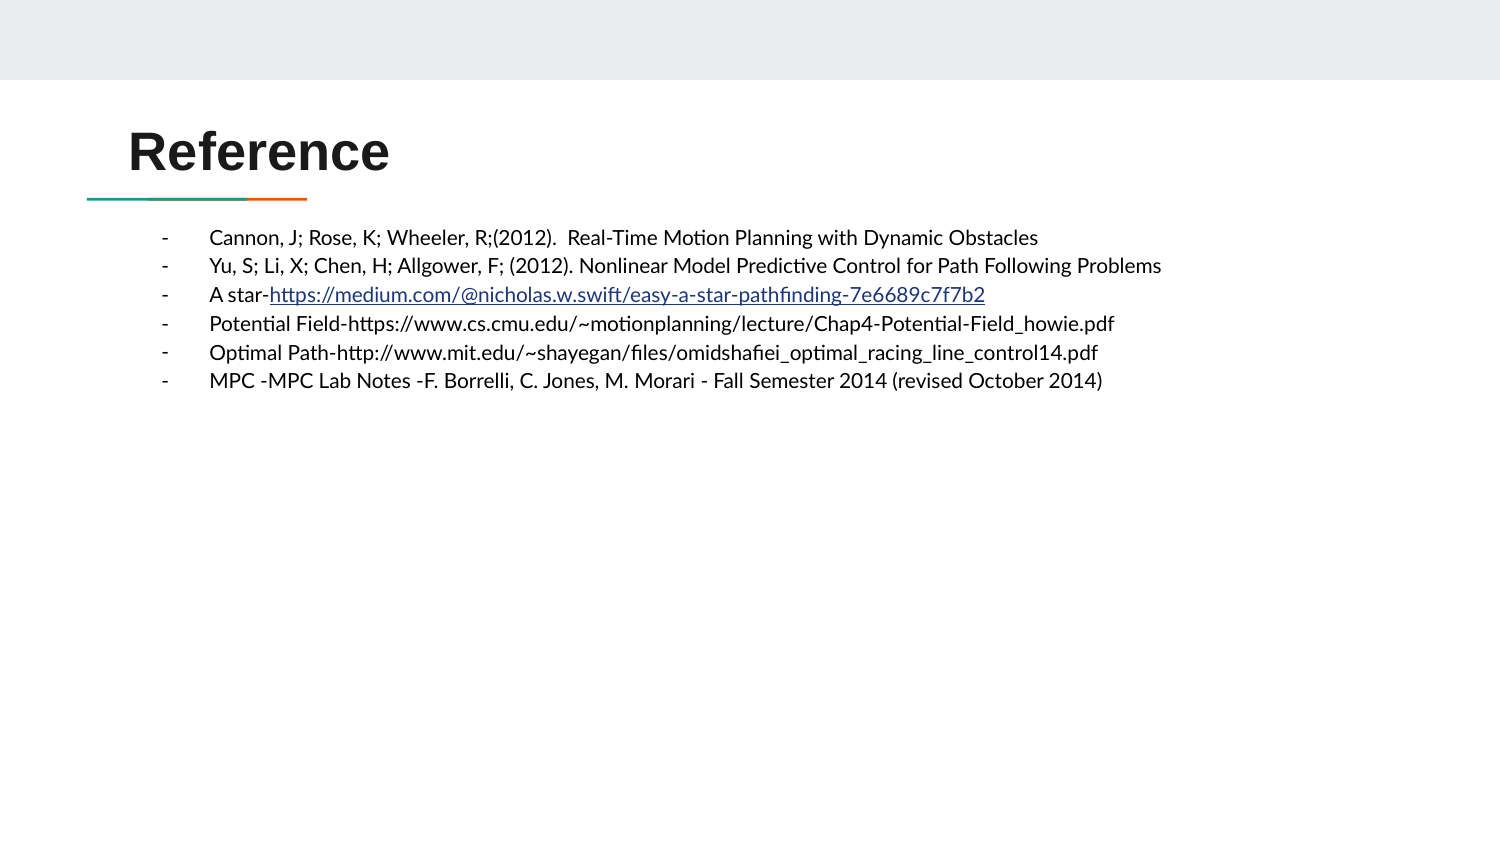

# Reference
Cannon, J; Rose, K; Wheeler, R;(2012).  Real-Time Motion Planning with Dynamic Obstacles
Yu, S; Li, X; Chen, H; Allgower, F; (2012). Nonlinear Model Predictive Control for Path Following Problems
A star-https://medium.com/@nicholas.w.swift/easy-a-star-pathfinding-7e6689c7f7b2
Potential Field-https://www.cs.cmu.edu/~motionplanning/lecture/Chap4-Potential-Field_howie.pdf
Optimal Path-http://www.mit.edu/~shayegan/files/omidshafiei_optimal_racing_line_control14.pdf
MPC -MPC Lab Notes -F. Borrelli, C. Jones, M. Morari - Fall Semester 2014 (revised October 2014)